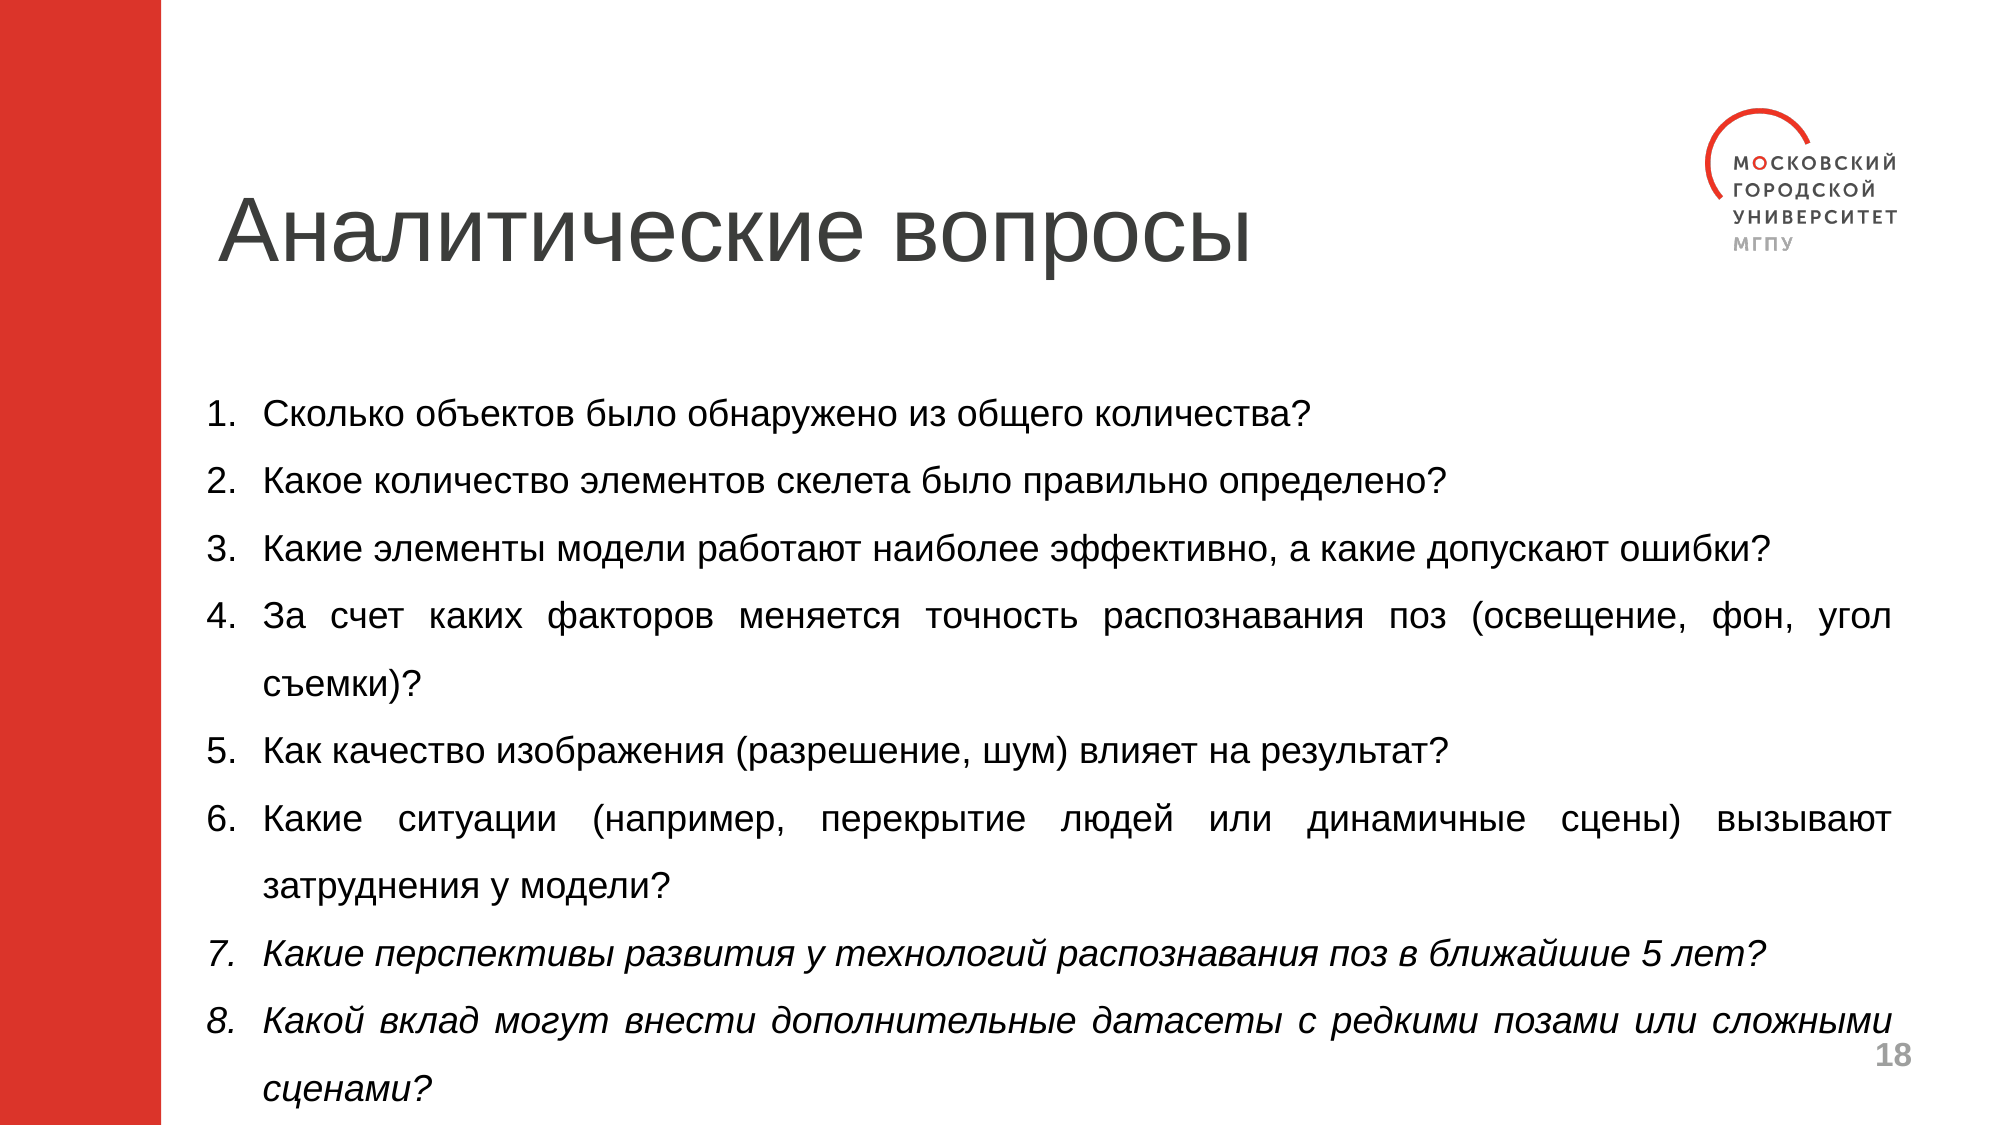

Аналитические вопросы
Сколько объектов было обнаружено из общего количества?
Какое количество элементов скелета было правильно определено?
Какие элементы модели работают наиболее эффективно, а какие допускают ошибки?
За счет каких факторов меняется точность распознавания поз (освещение, фон, угол съемки)?
Как качество изображения (разрешение, шум) влияет на результат?
Какие ситуации (например, перекрытие людей или динамичные сцены) вызывают затруднения у модели?
Какие перспективы развития у технологий распознавания поз в ближайшие 5 лет?
Какой вклад могут внести дополнительные датасеты с редкими позами или сложными сценами?
18